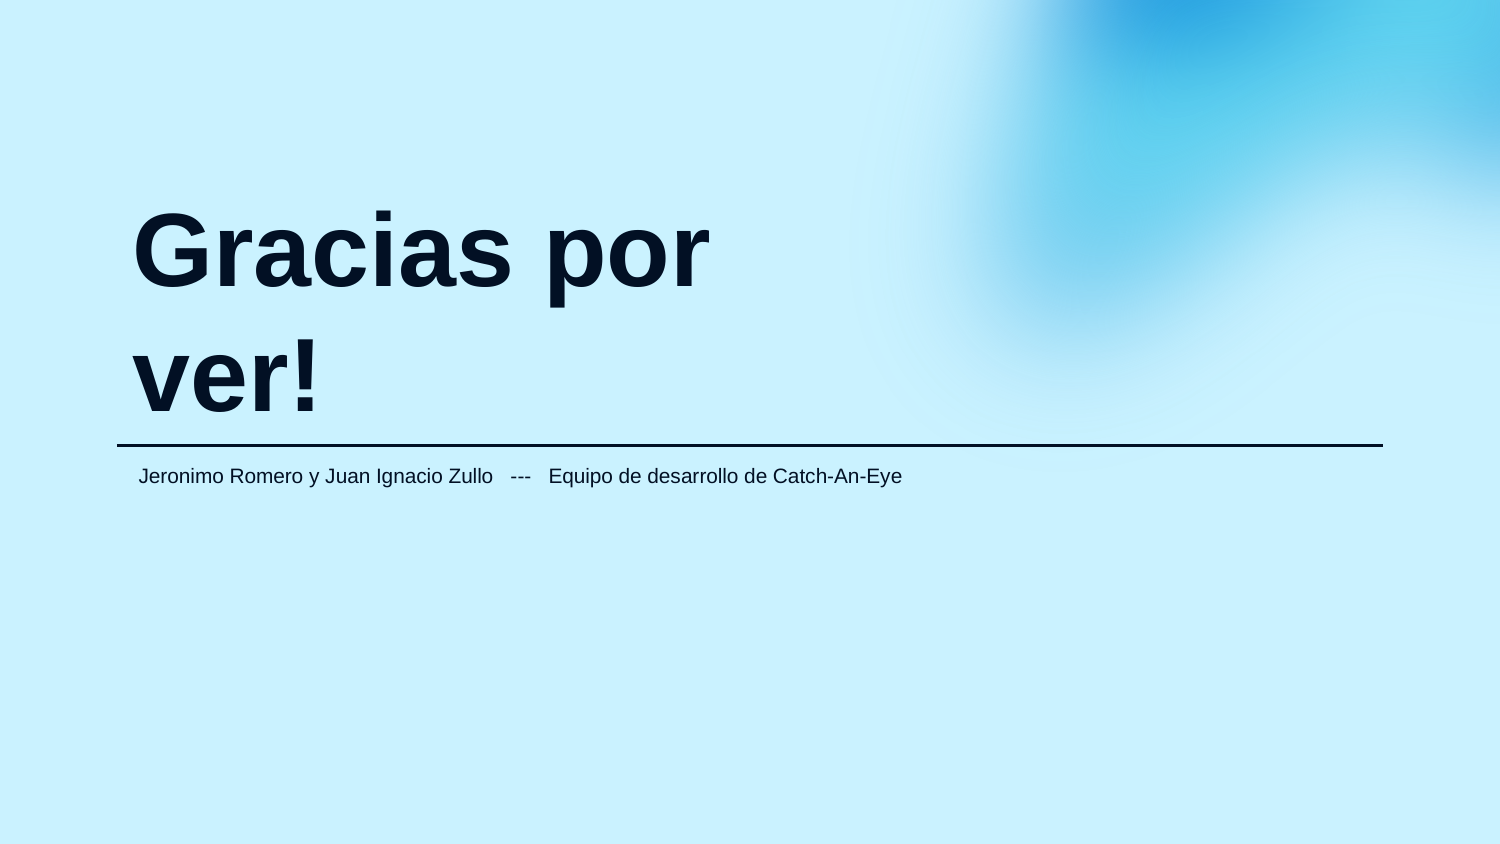

# Gracias por ver!
Jeronimo Romero y Juan Ignacio Zullo   ---   Equipo de desarrollo de Catch-An-Eye